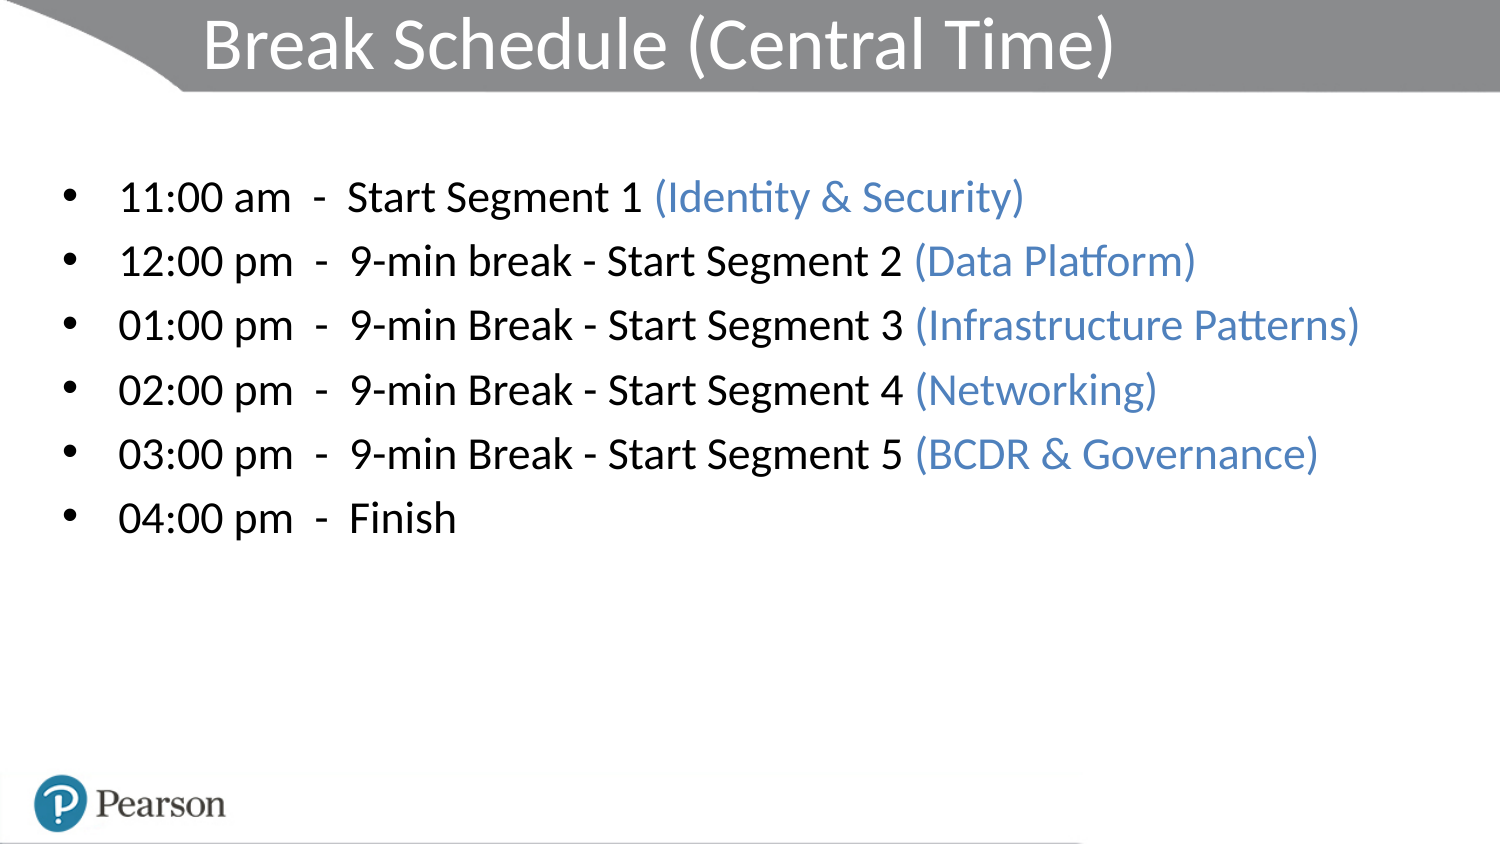

# Break Schedule (Central Time)
11:00 am  -  Start Segment 1 (Identity & Security)
12:00 pm  -  9-min break - Start Segment 2 (Data Platform)
01:00 pm  -  9-min Break - Start Segment 3 (Infrastructure Patterns)
02:00 pm  -  9-min Break - Start Segment 4 (Networking)
03:00 pm  -  9-min Break - Start Segment 5 (BCDR & Governance)
04:00 pm  -  Finish